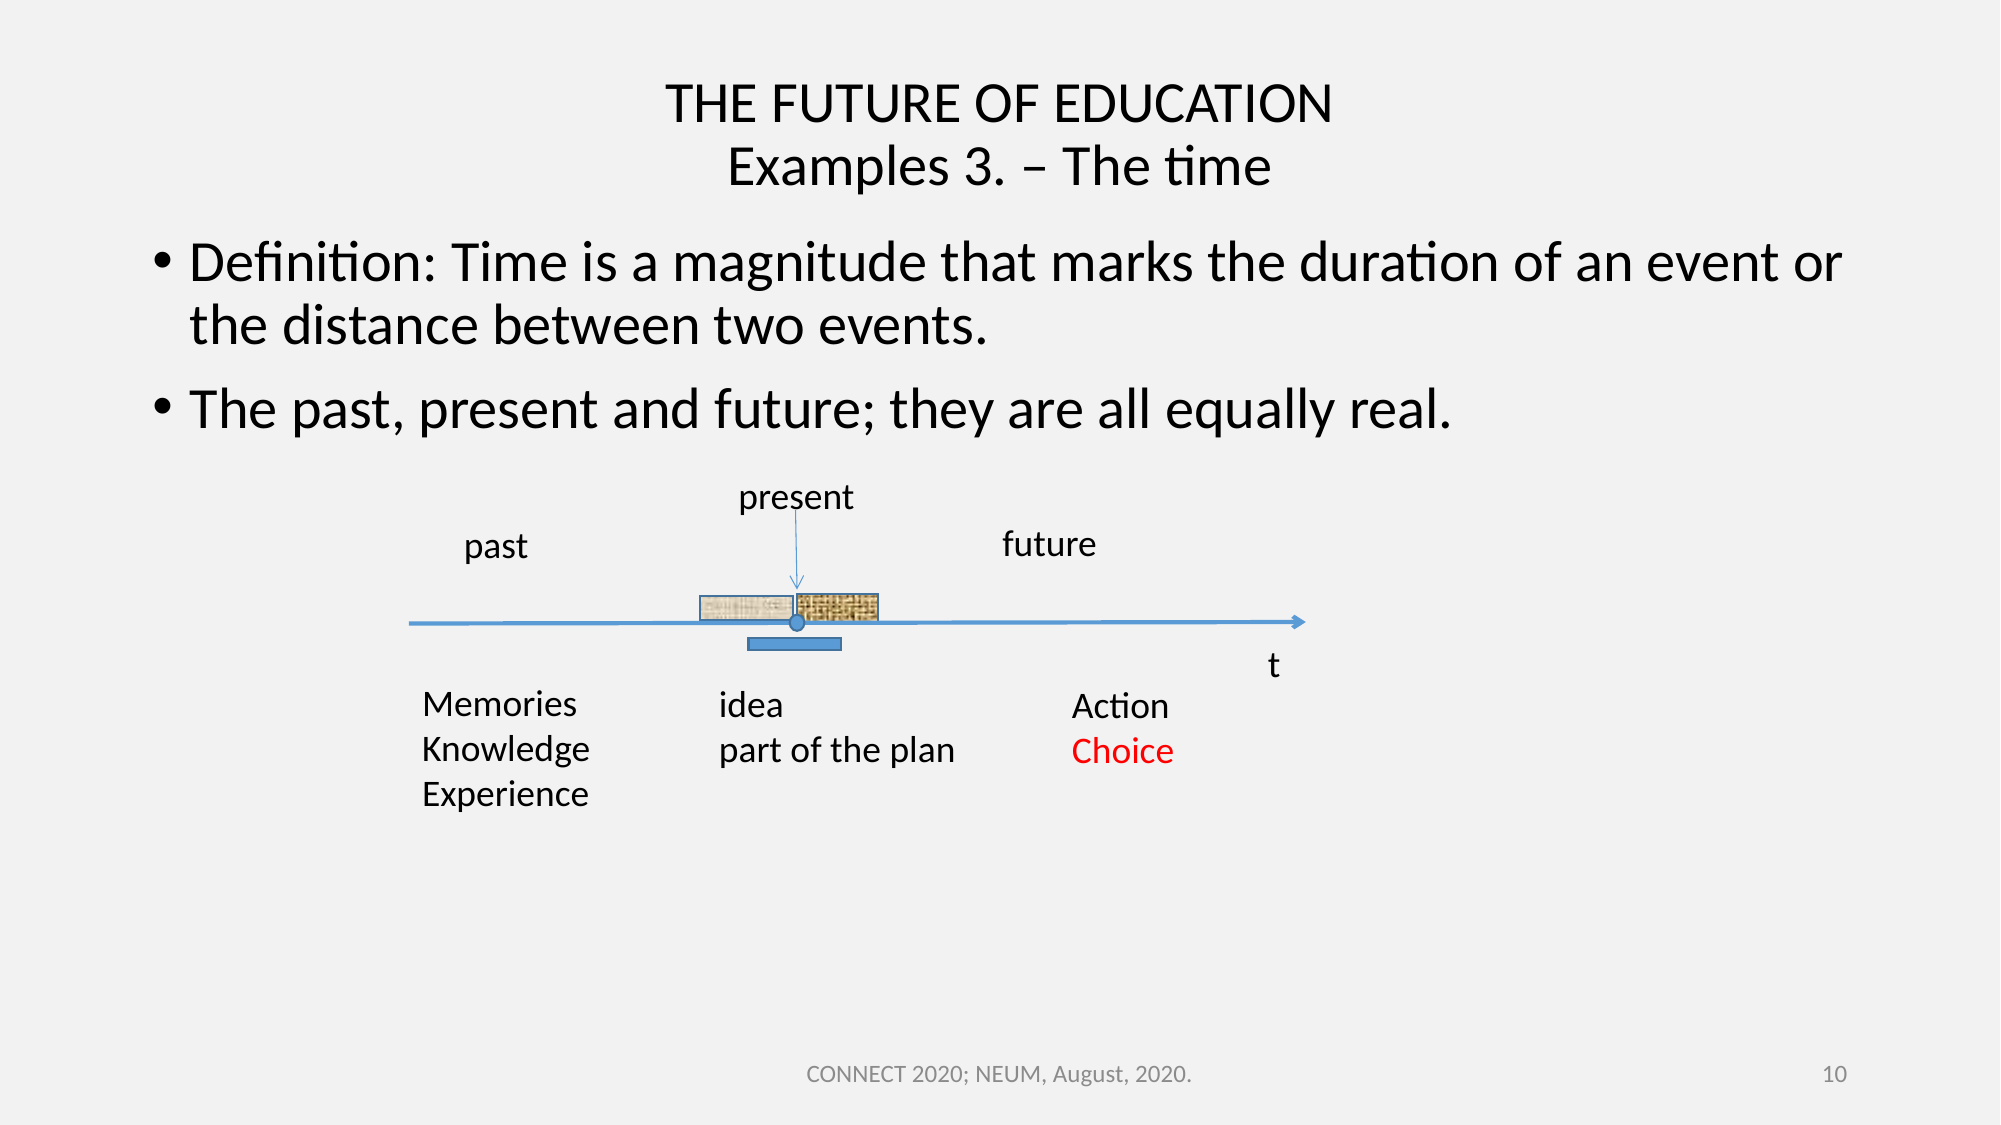

# THE FUTURE OF EDUCATION Examples 3. – The time
Definition: Time is a magnitude that marks the duration of an event or the distance between two events.
The past, present and future; they are all equally real.
present
future
past

t

Memories
Knowledge
Experience
idea
part of the plan

Action
Choice
CONNECT 2020; NEUM, August, 2020.
10